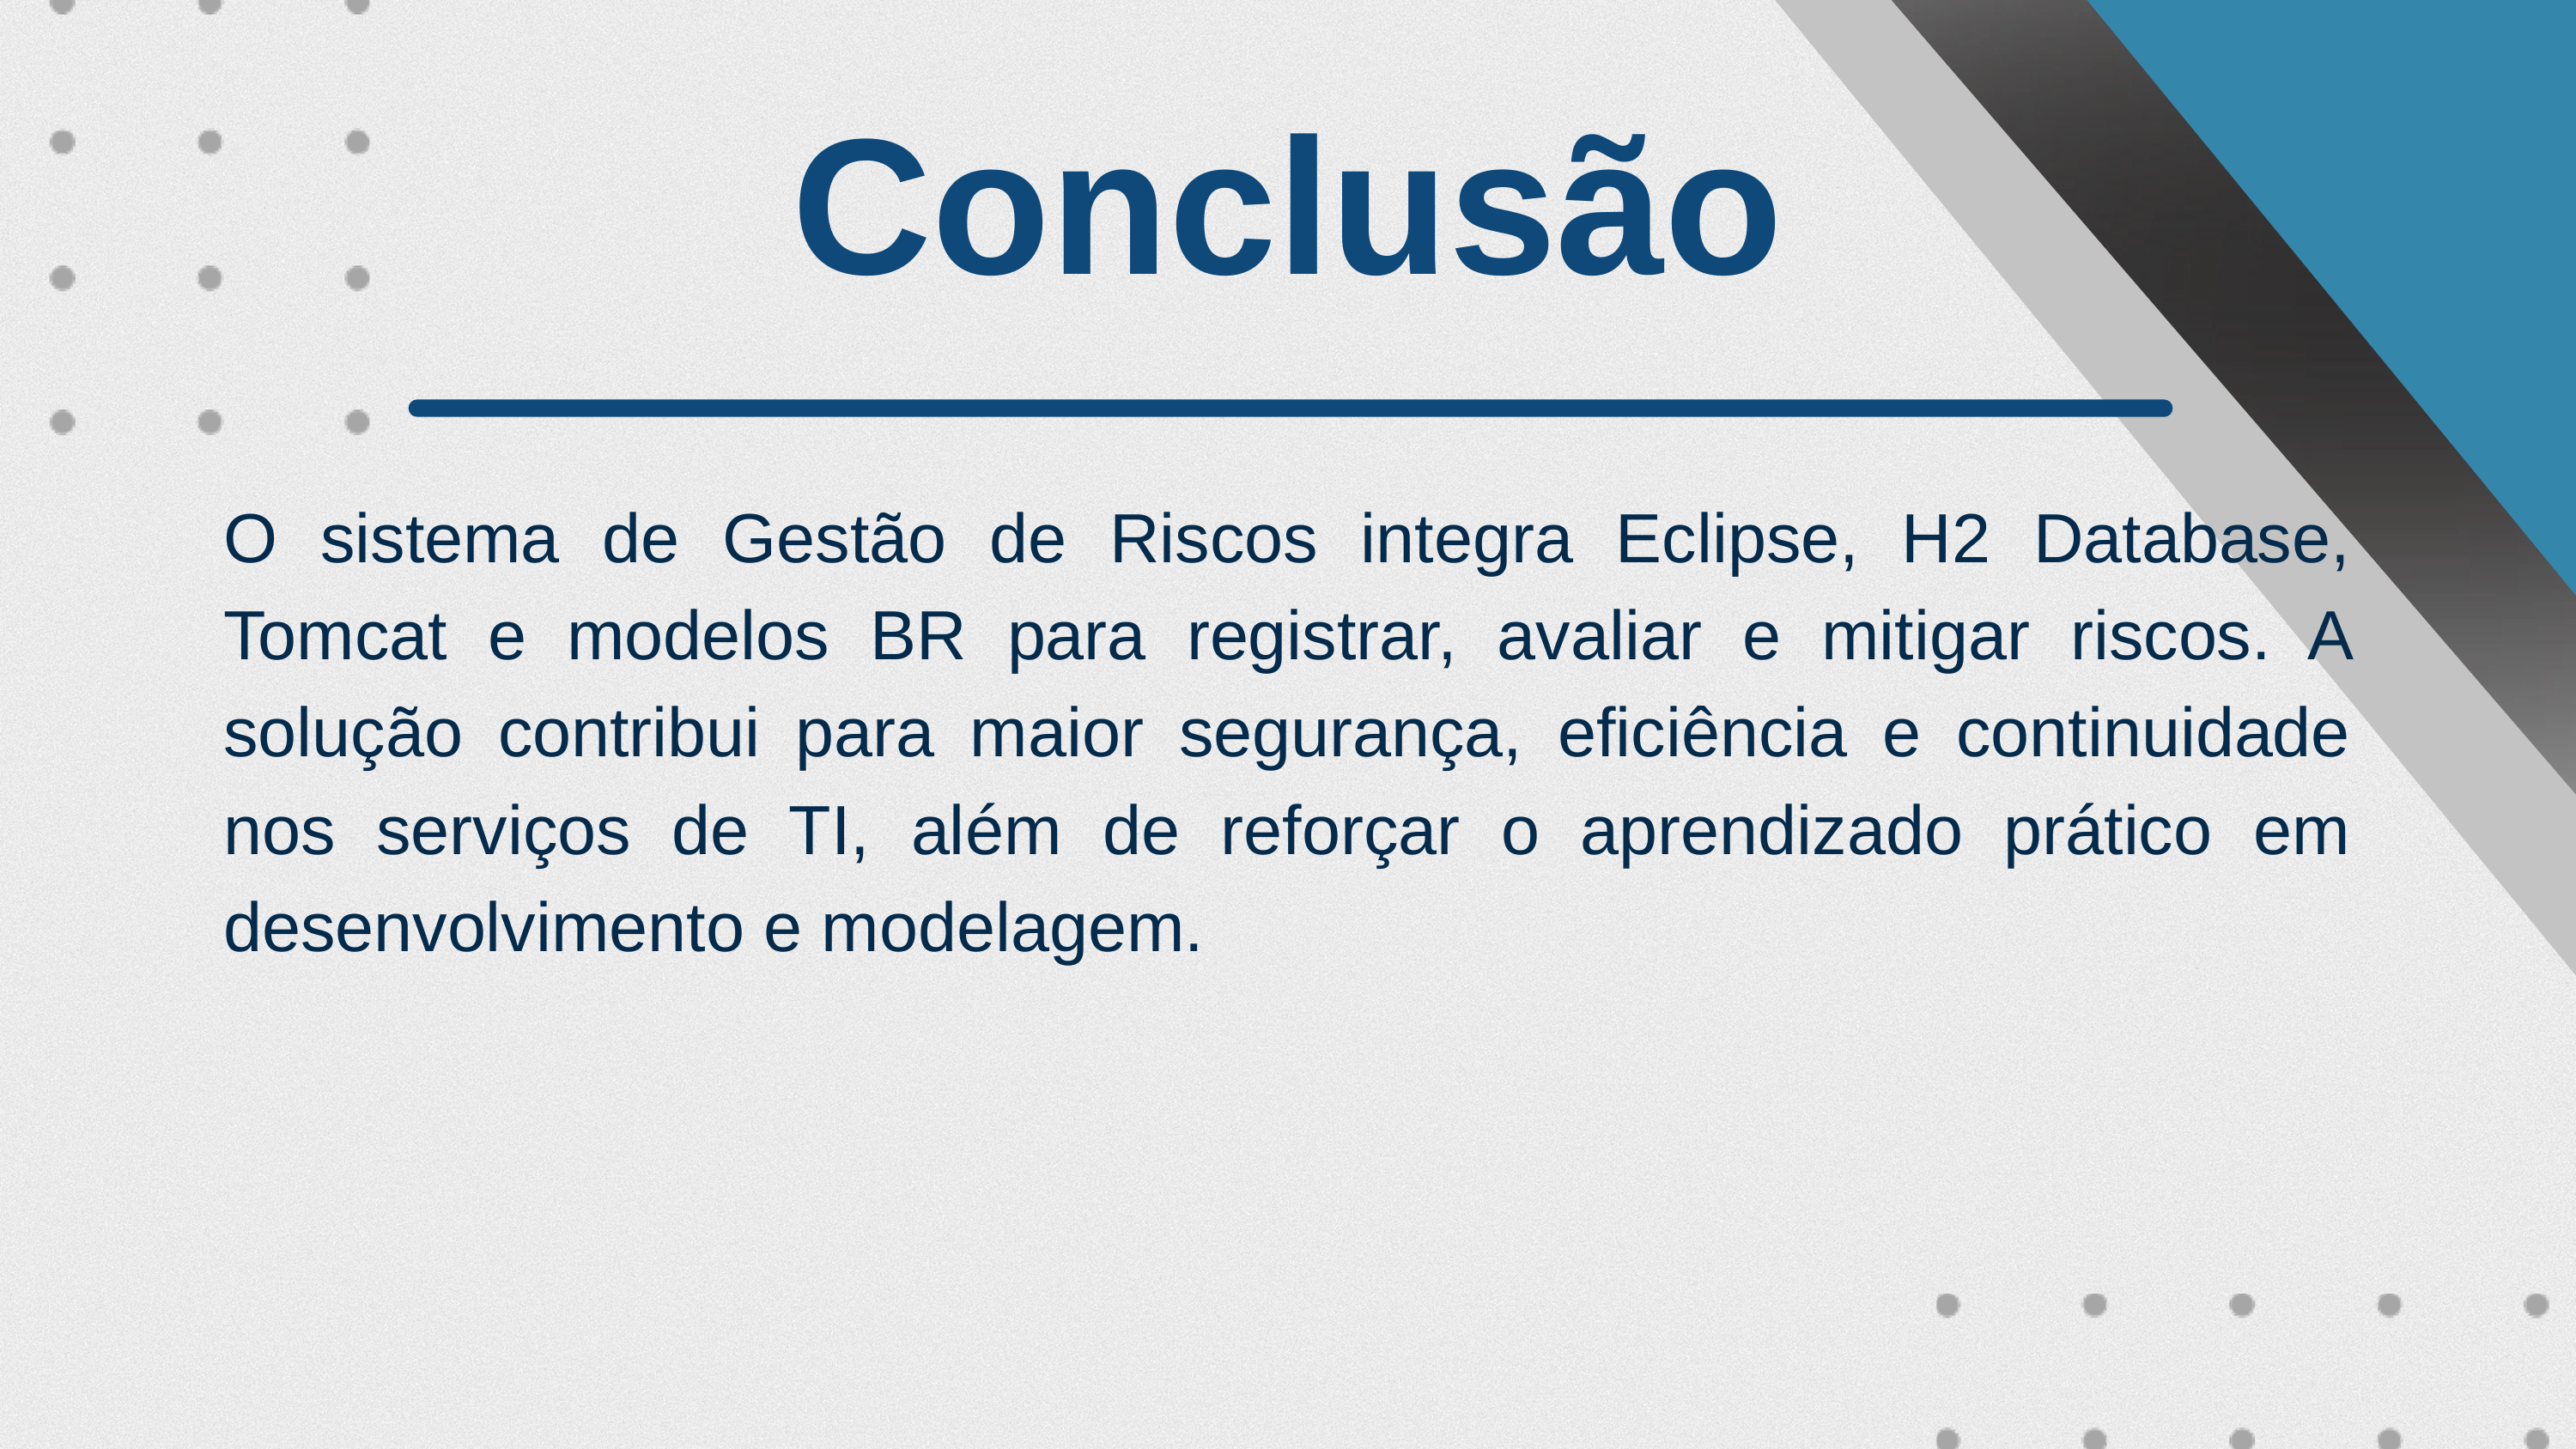

Conclusão

O sistema de Gestão de Riscos integra Eclipse, H2 Database, Tomcat e modelos BR para registrar, avaliar e mitigar riscos. A solução contribui para maior segurança, eficiência e continuidade nos serviços de TI, além de reforçar o aprendizado prático em desenvolvimento e modelagem.